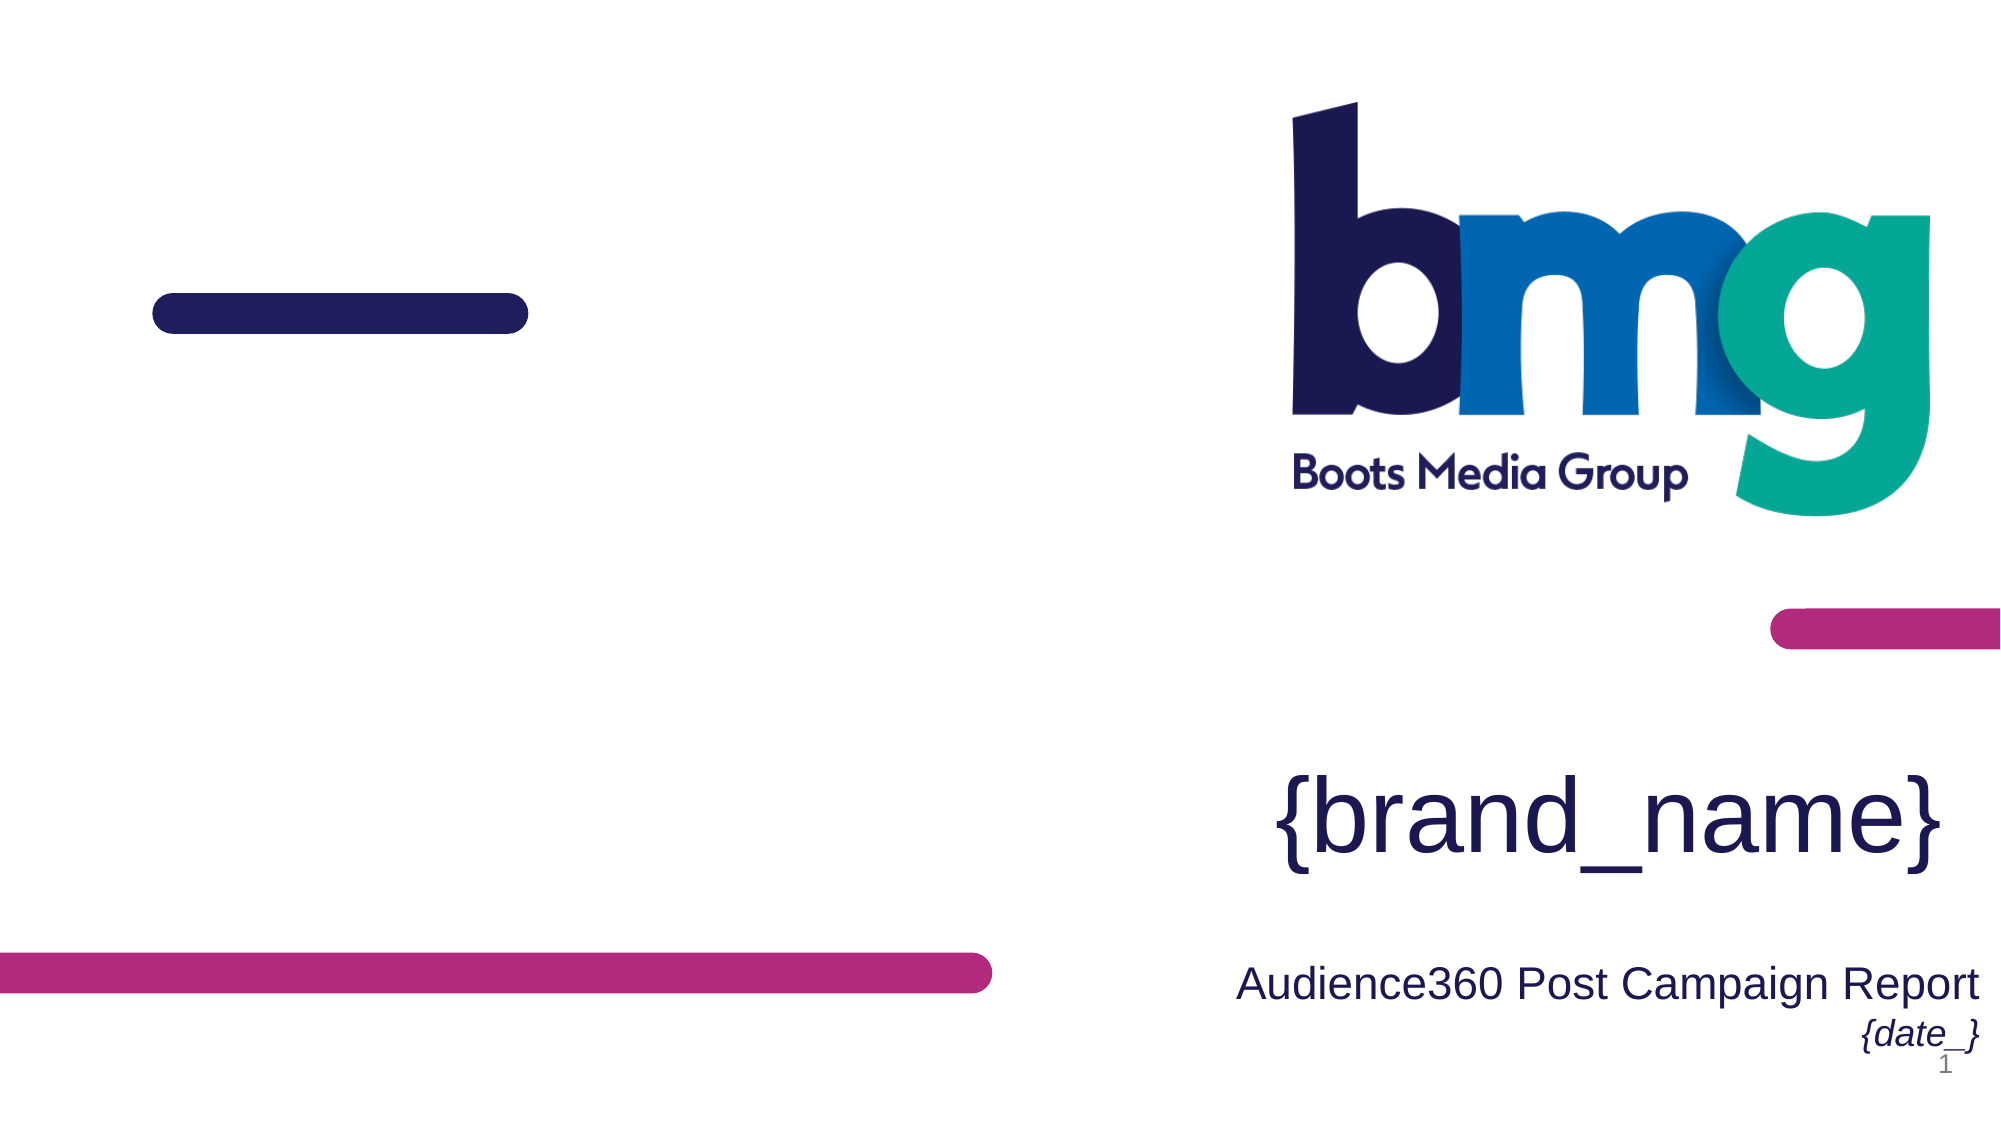

# {brand_name}
Audience360 Post Campaign Report
{date_}
1